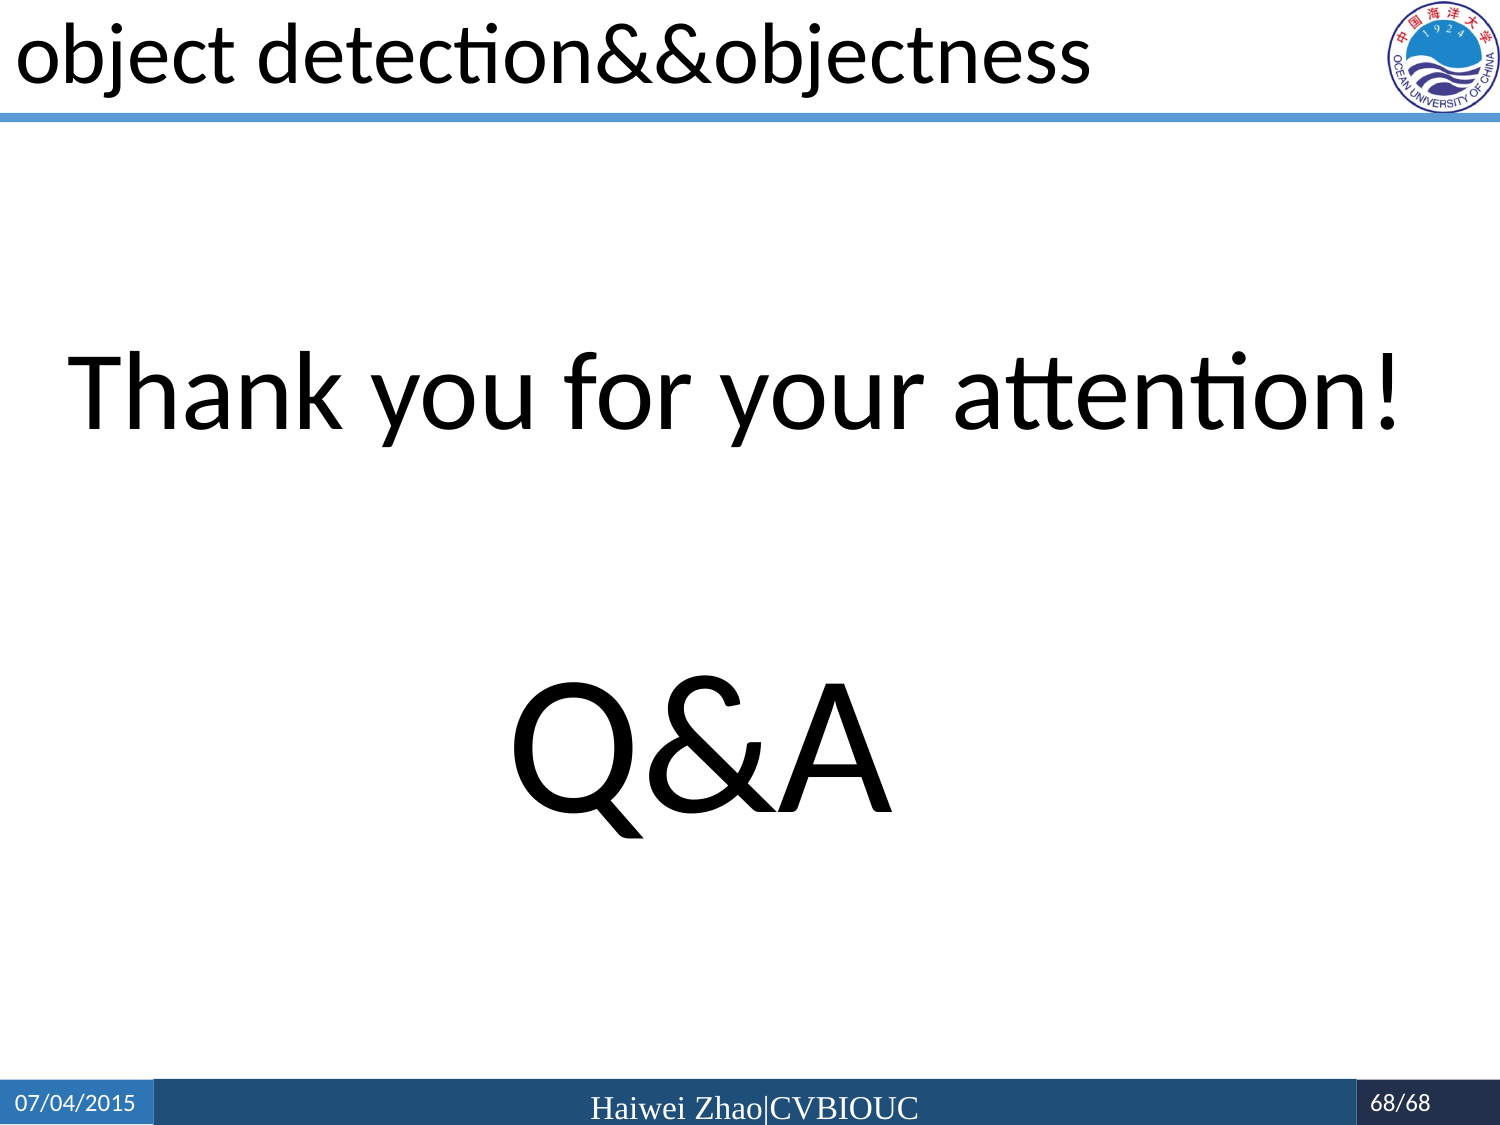

# object detection&&objectness

Thank you for your attention!
Q&A